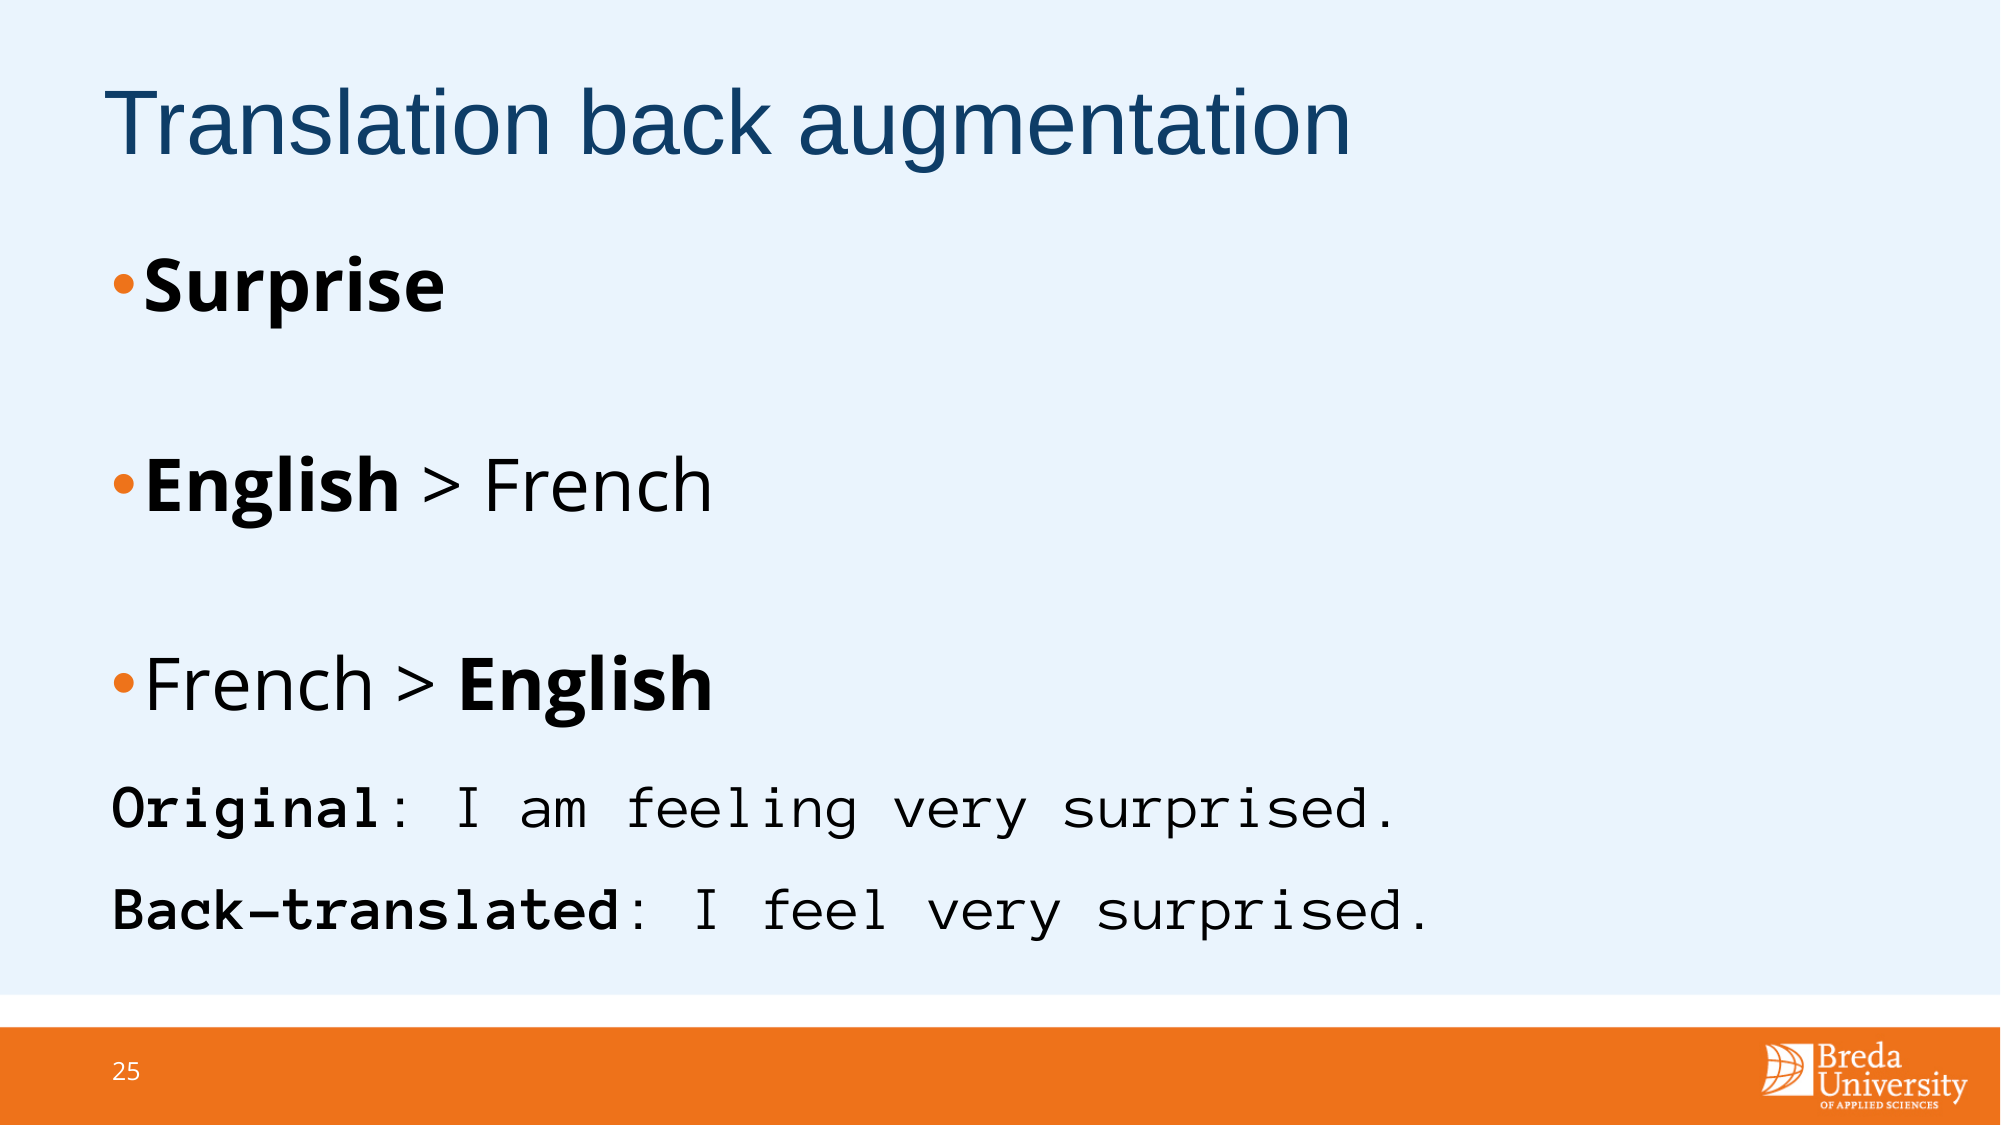

# Translation back augmentation
Surprise

English > French

French > English
Original: I am feeling very surprised.​
Back-translated: I feel very surprised.
25